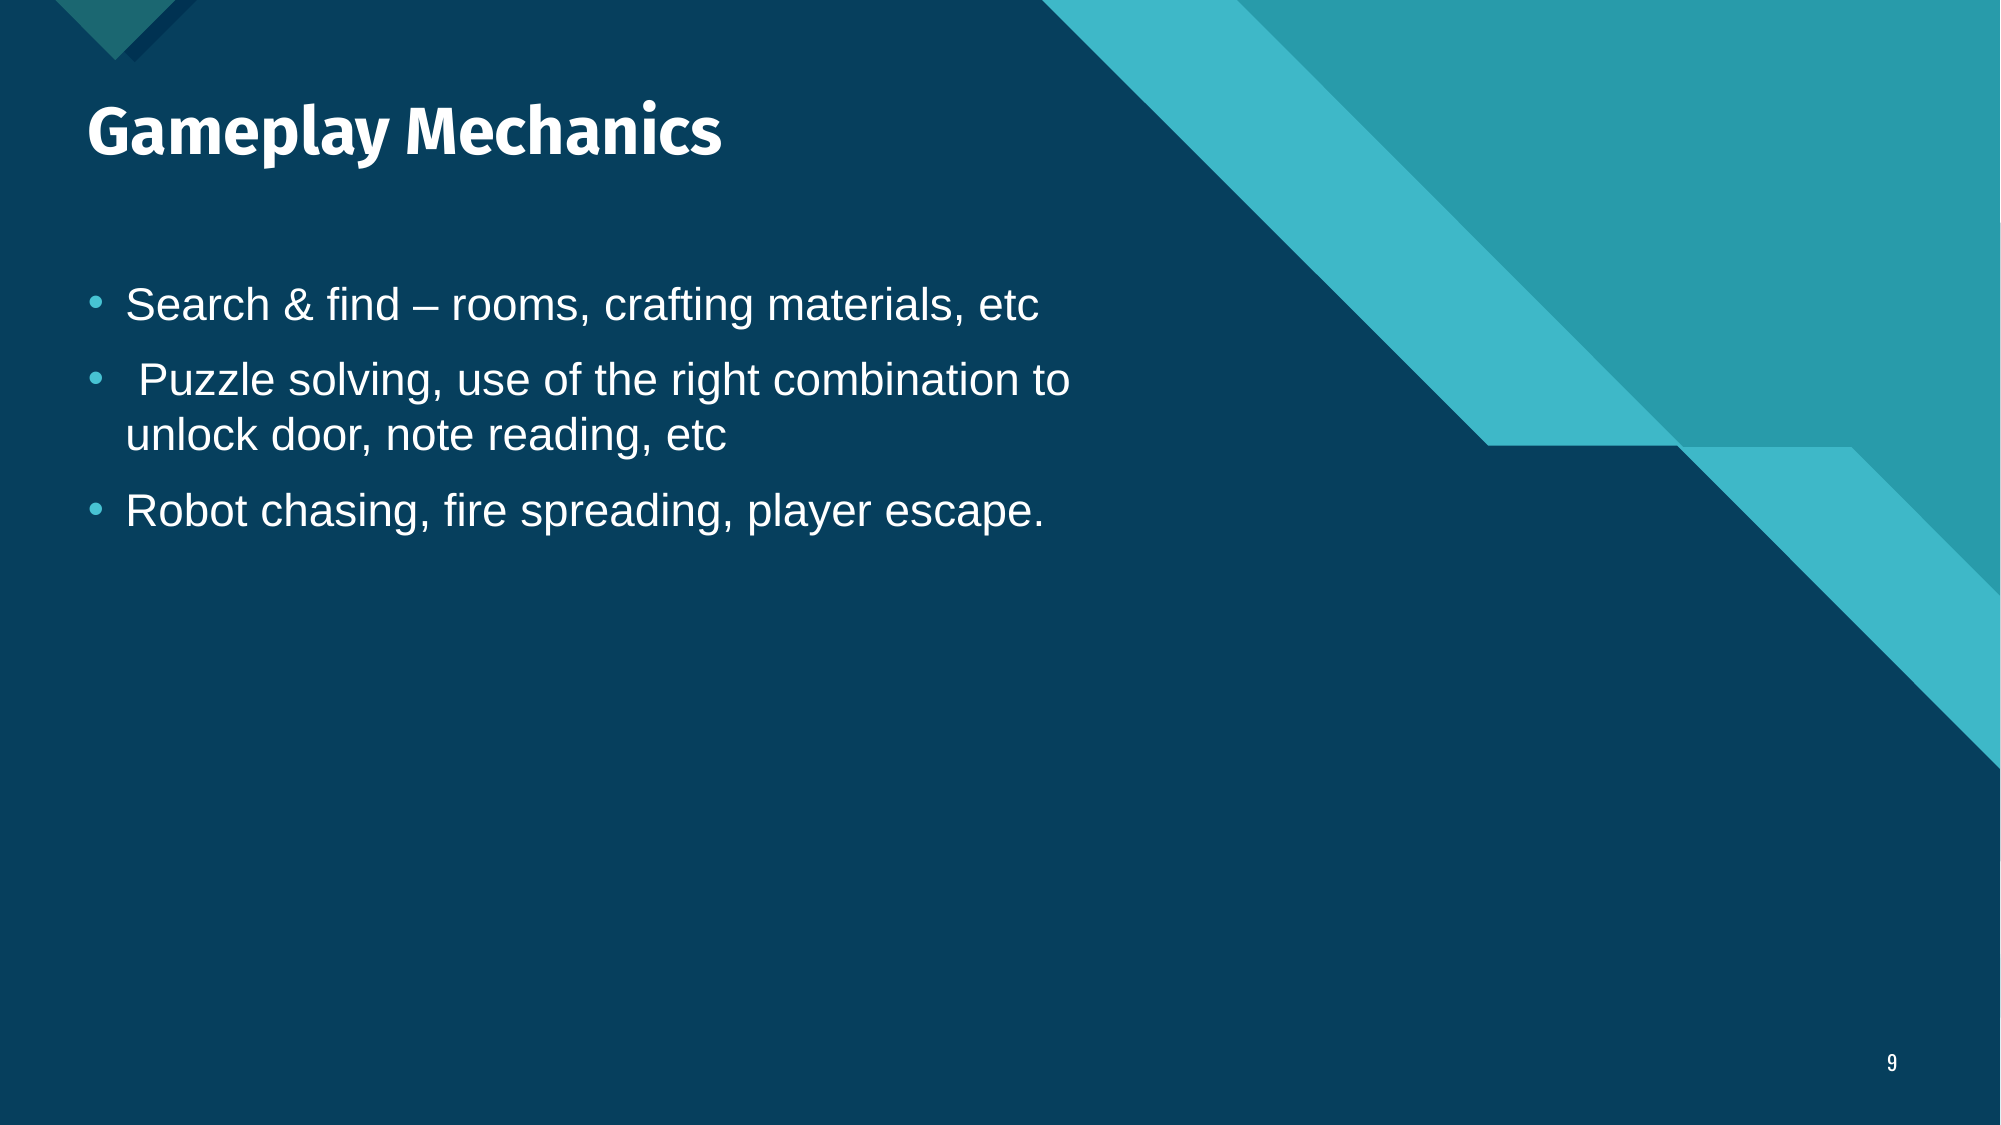

# Gameplay Mechanics
Search & find – rooms, crafting materials, etc
 Puzzle solving, use of the right combination to unlock door, note reading, etc
Robot chasing, fire spreading, player escape.
9